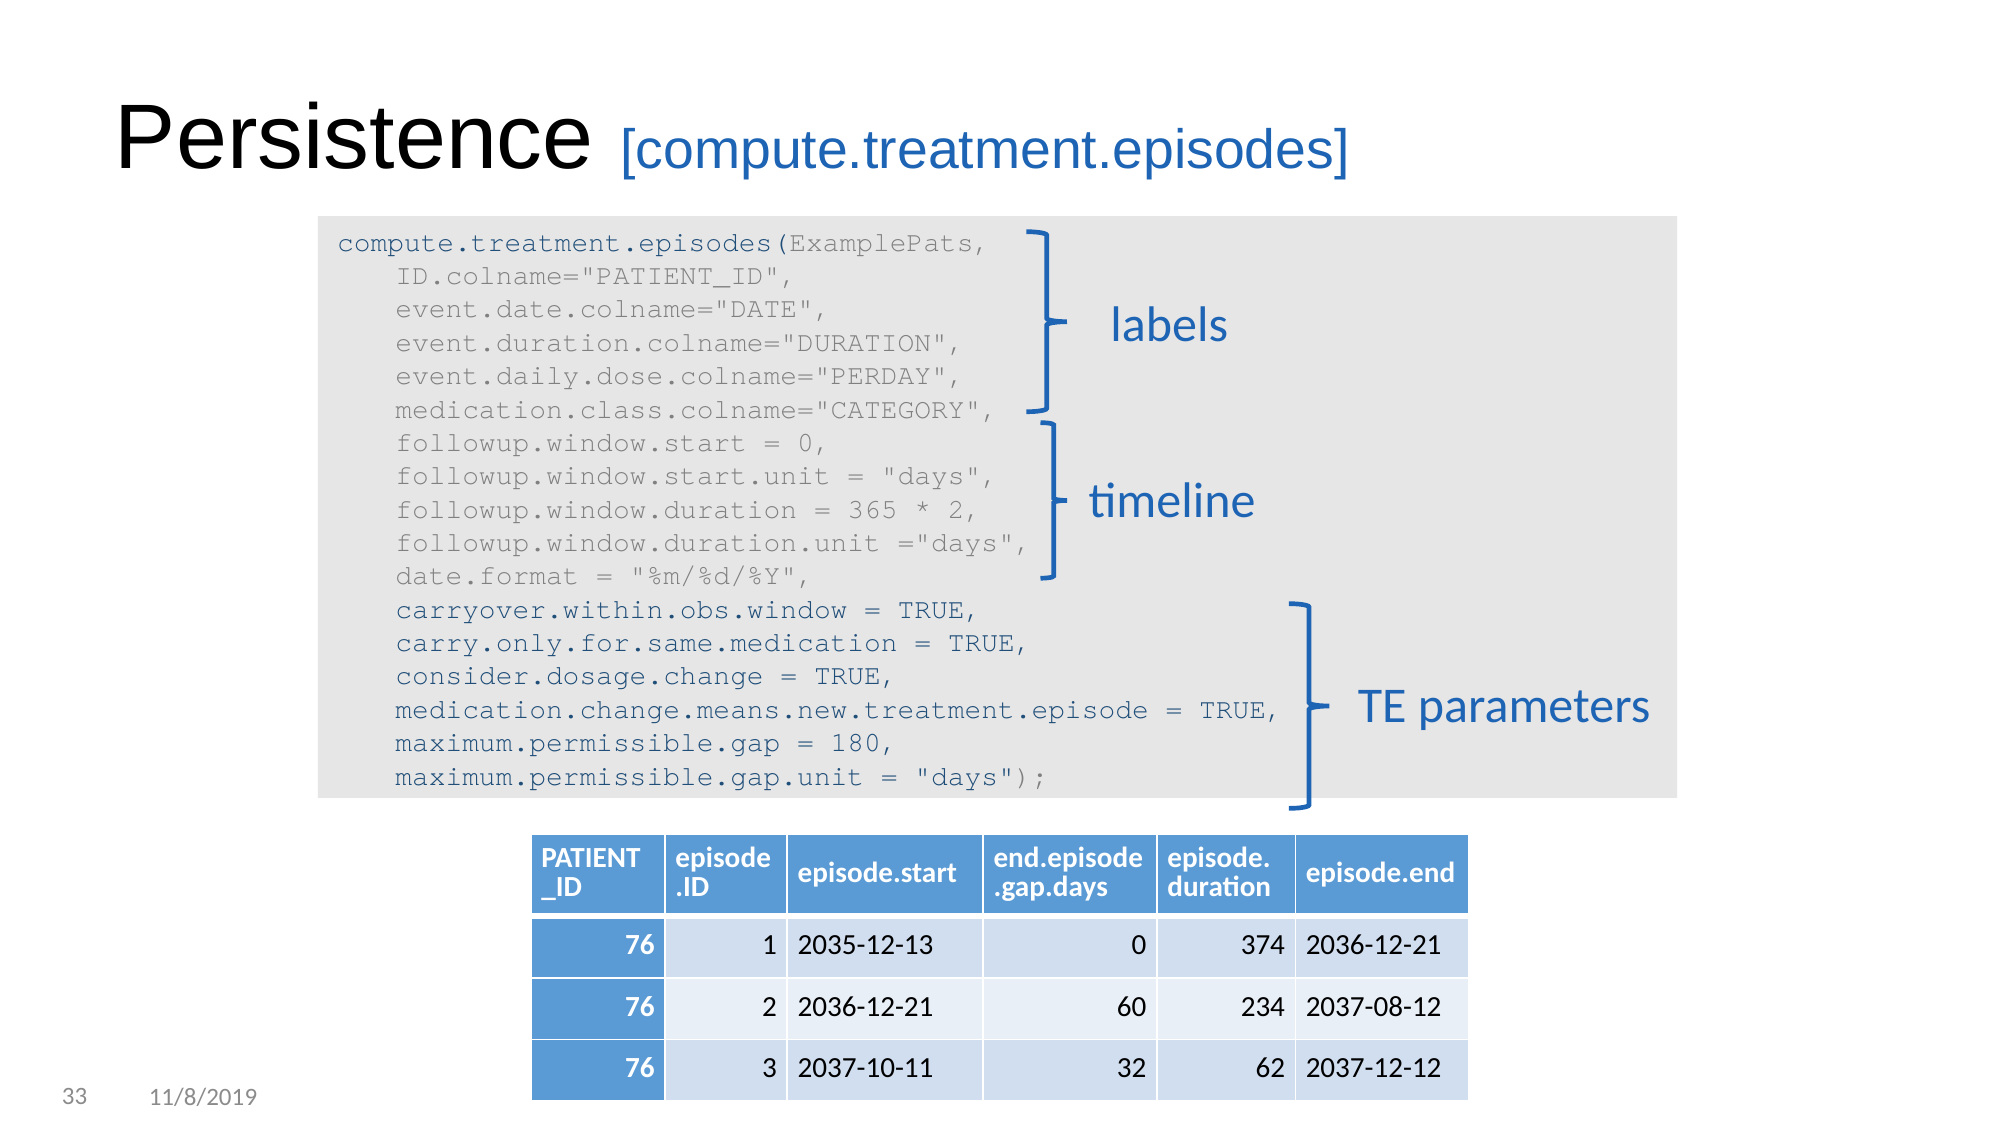

# Persistence [compute.treatment.episodes]
compute.treatment.episodes(ExamplePats,
ID.colname="PATIENT_ID",
event.date.colname="DATE",
event.duration.colname="DURATION",
event.daily.dose.colname="PERDAY",
medication.class.colname="CATEGORY",
followup.window.start = 0,
followup.window.start.unit = "days",
followup.window.duration = 365 * 2,
followup.window.duration.unit ="days",
date.format = "%m/%d/%Y",
carryover.within.obs.window = TRUE,
carry.only.for.same.medication = TRUE,
consider.dosage.change = TRUE,
medication.change.means.new.treatment.episode = TRUE,
maximum.permissible.gap = 180,
maximum.permissible.gap.unit = "days");

labels

timeline

TE parameters
| PATIENT\_ID | episode.ID | episode.start | end.episode.gap.days | episode.duration | episode.end |
| --- | --- | --- | --- | --- | --- |
| 76 | 1 | 2035-12-13 | 0 | 374 | 2036-12-21 |
| 76 | 2 | 2036-12-21 | 60 | 234 | 2037-08-12 |
| 76 | 3 | 2037-10-11 | 32 | 62 | 2037-12-12 |
33
11/8/2019